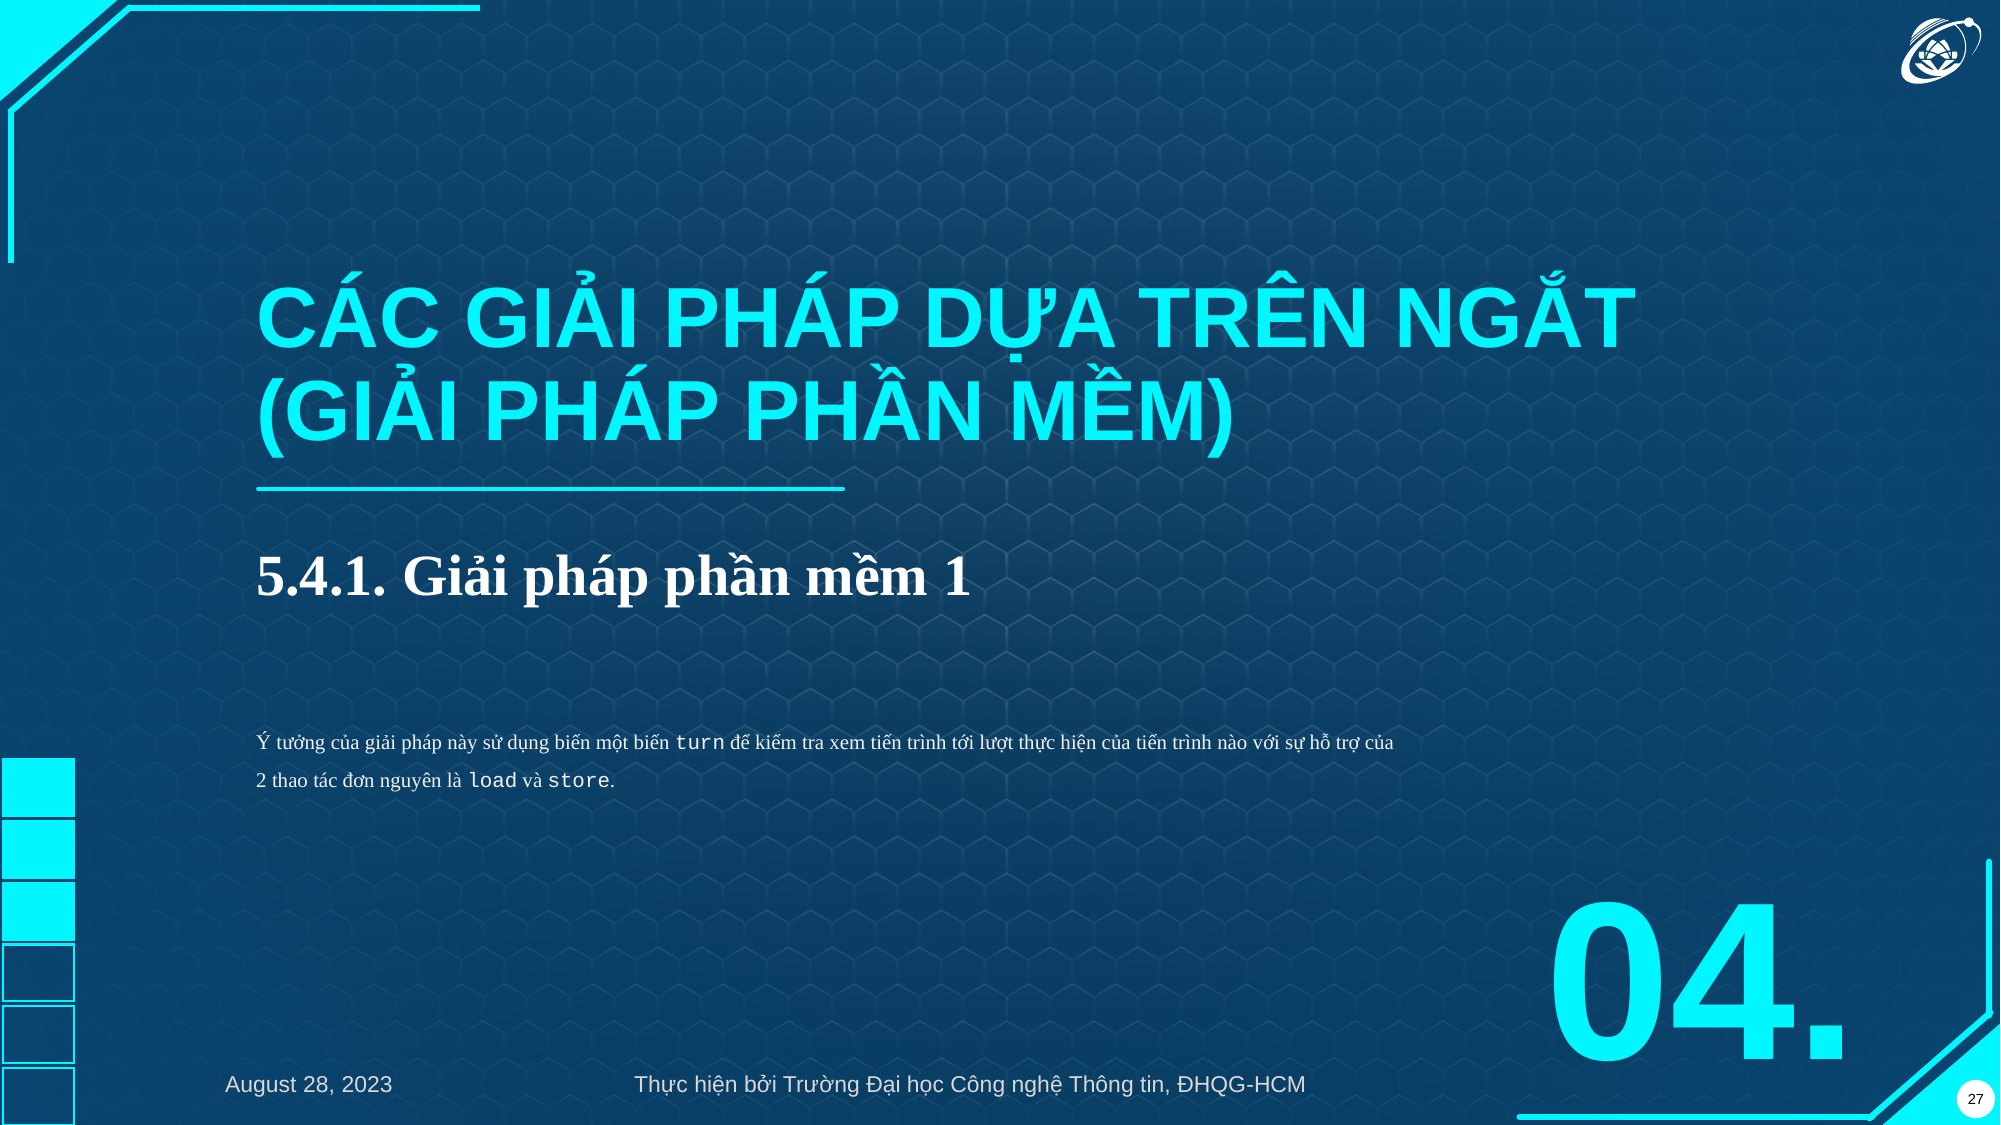

CÁC GIẢI PHÁP DỰA TRÊN NGẮT
(GIẢI PHÁP PHẦN MỀM)
5.4.1. Giải pháp phần mềm 1
Ý tưởng của giải pháp này sử dụng biến một biến turn để kiểm tra xem tiến trình tới lượt thực hiện của tiến trình nào với sự hỗ trợ của 2 thao tác đơn nguyên là load và store.
04.
August 28, 2023
Thực hiện bởi Trường Đại học Công nghệ Thông tin, ĐHQG-HCM
27